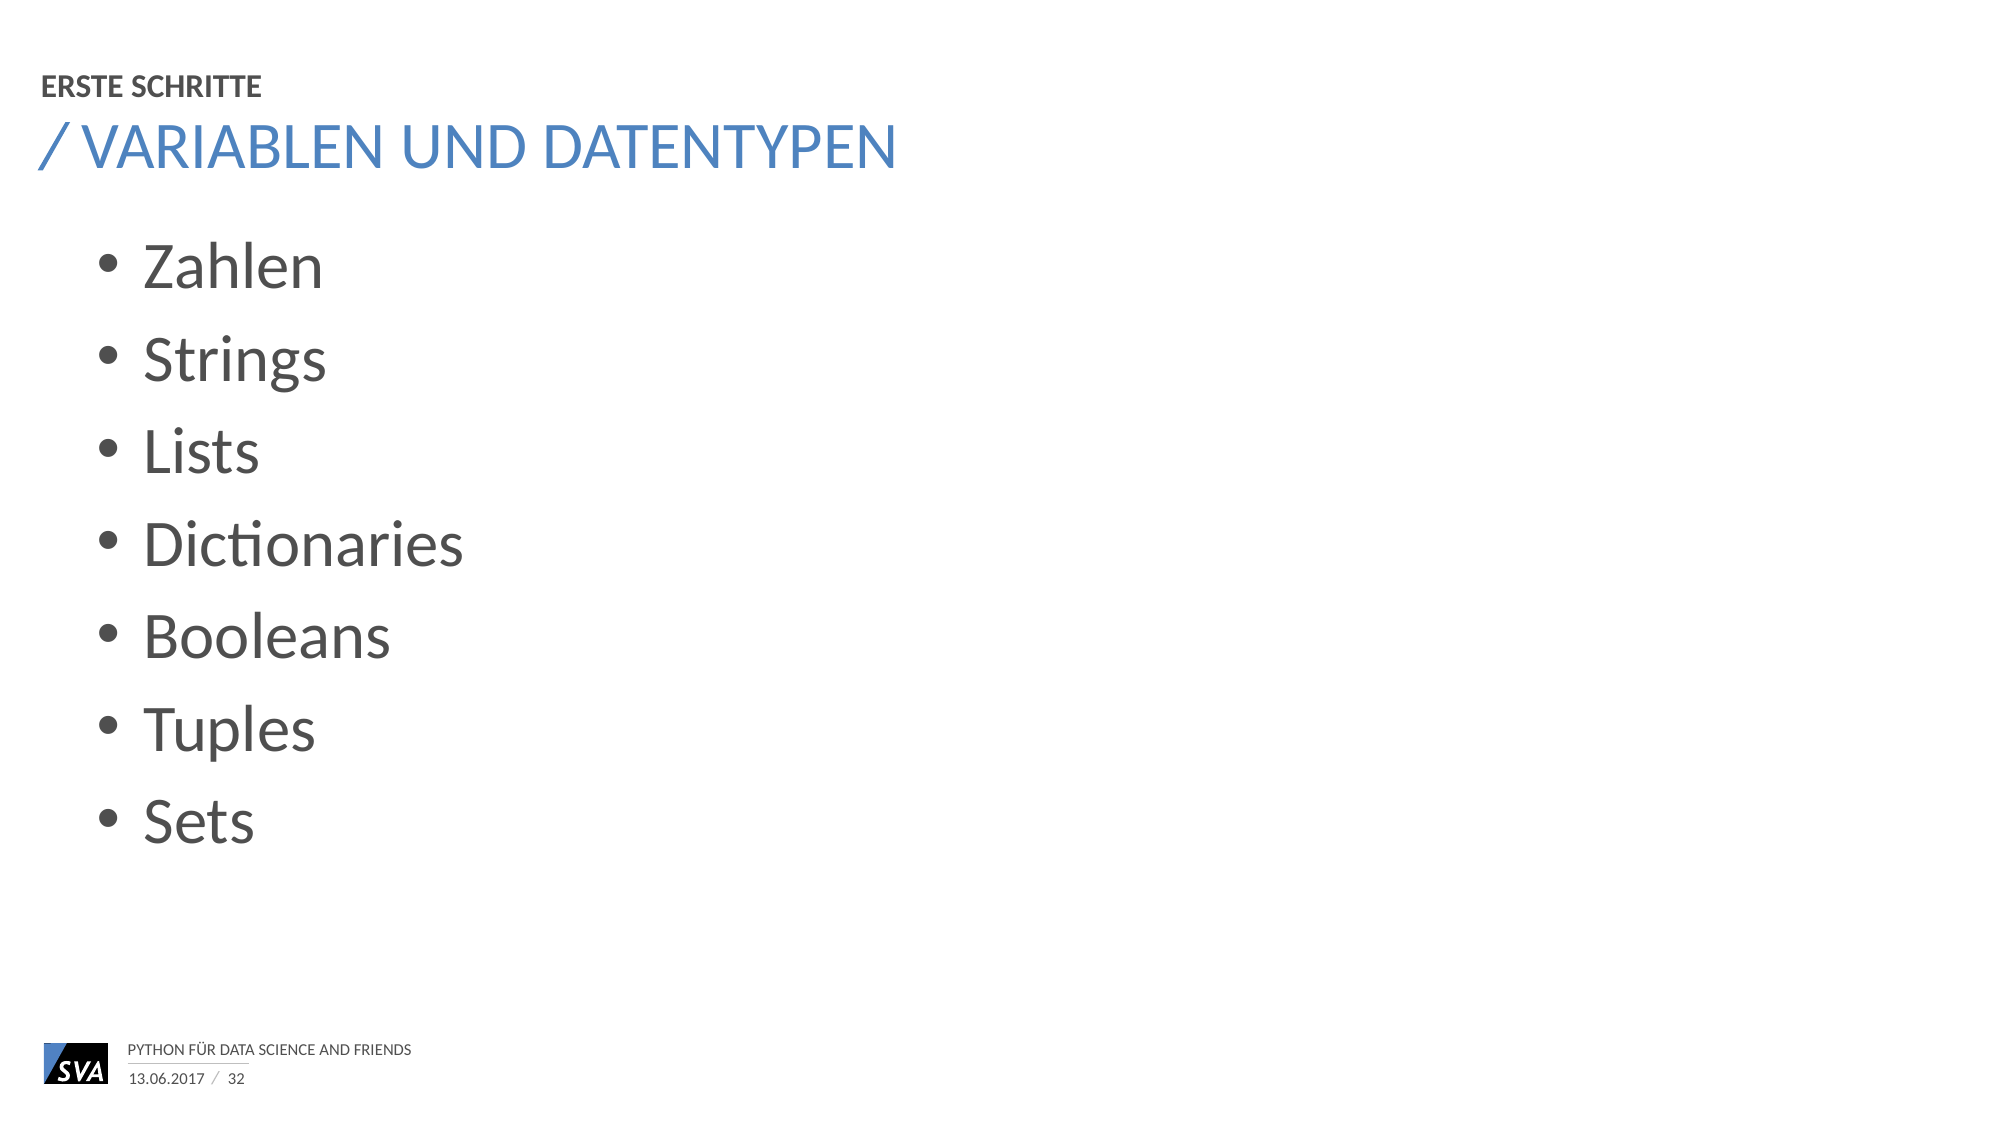

Erste Schritte
# Variablen und Datentypen
Zahlen
Strings
Lists
Dictionaries
Booleans
Tuples
Sets

Python für Data Science and Friends
13.06.2017
32